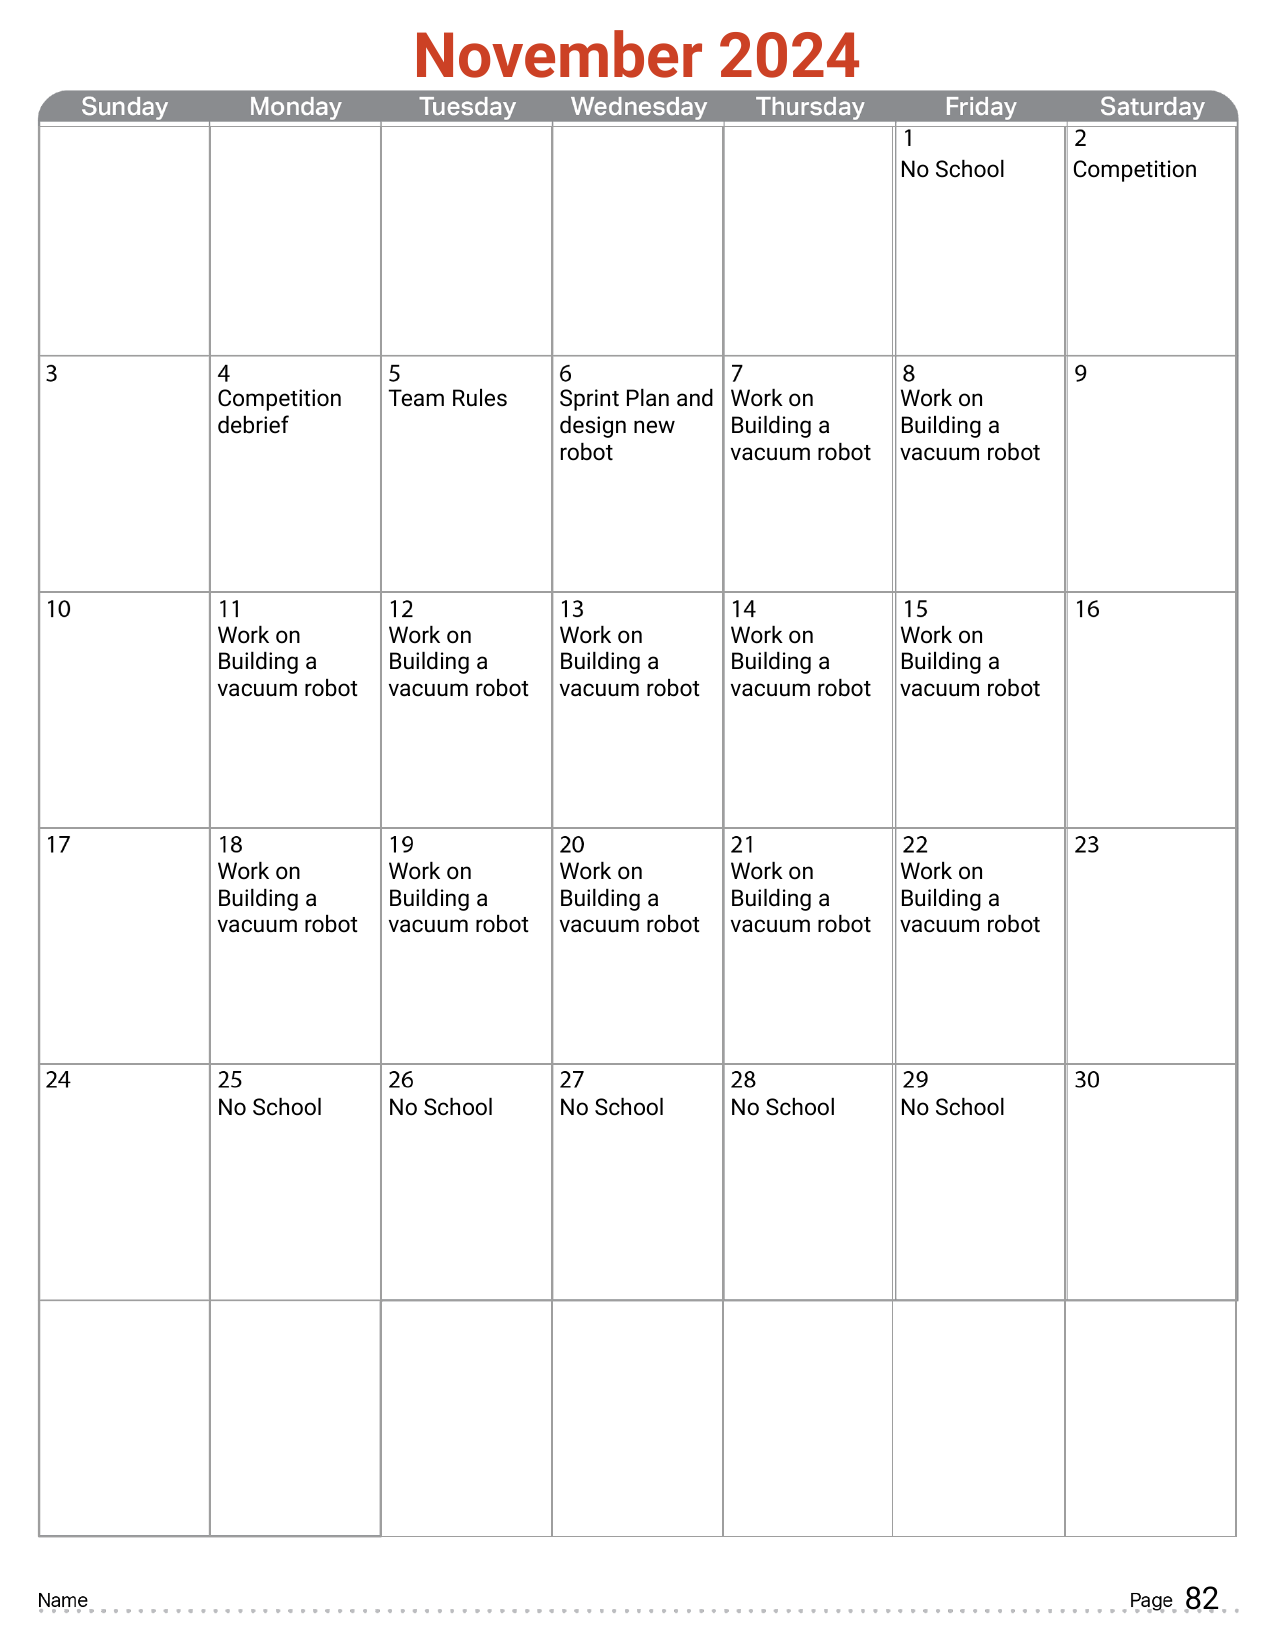

# November 2024
|  |  |  |  |  | No School | Competition |
| --- | --- | --- | --- | --- | --- | --- |
|  | Competition debrief | Team Rules | Sprint Plan and design new robot | Work on Building a vacuum robot | Work on Building a vacuum robot |  |
|  | Work on Building a vacuum robot | Work on Building a vacuum robot | Work on Building a vacuum robot | Work on Building a vacuum robot | Work on Building a vacuum robot |  |
|  | Work on Building a vacuum robot | Work on Building a vacuum robot | Work on Building a vacuum robot | Work on Building a vacuum robot | Work on Building a vacuum robot |  |
|  | No School | No School | No School | No School | No School |  |
|  |  |  |  |  |  |  |
82